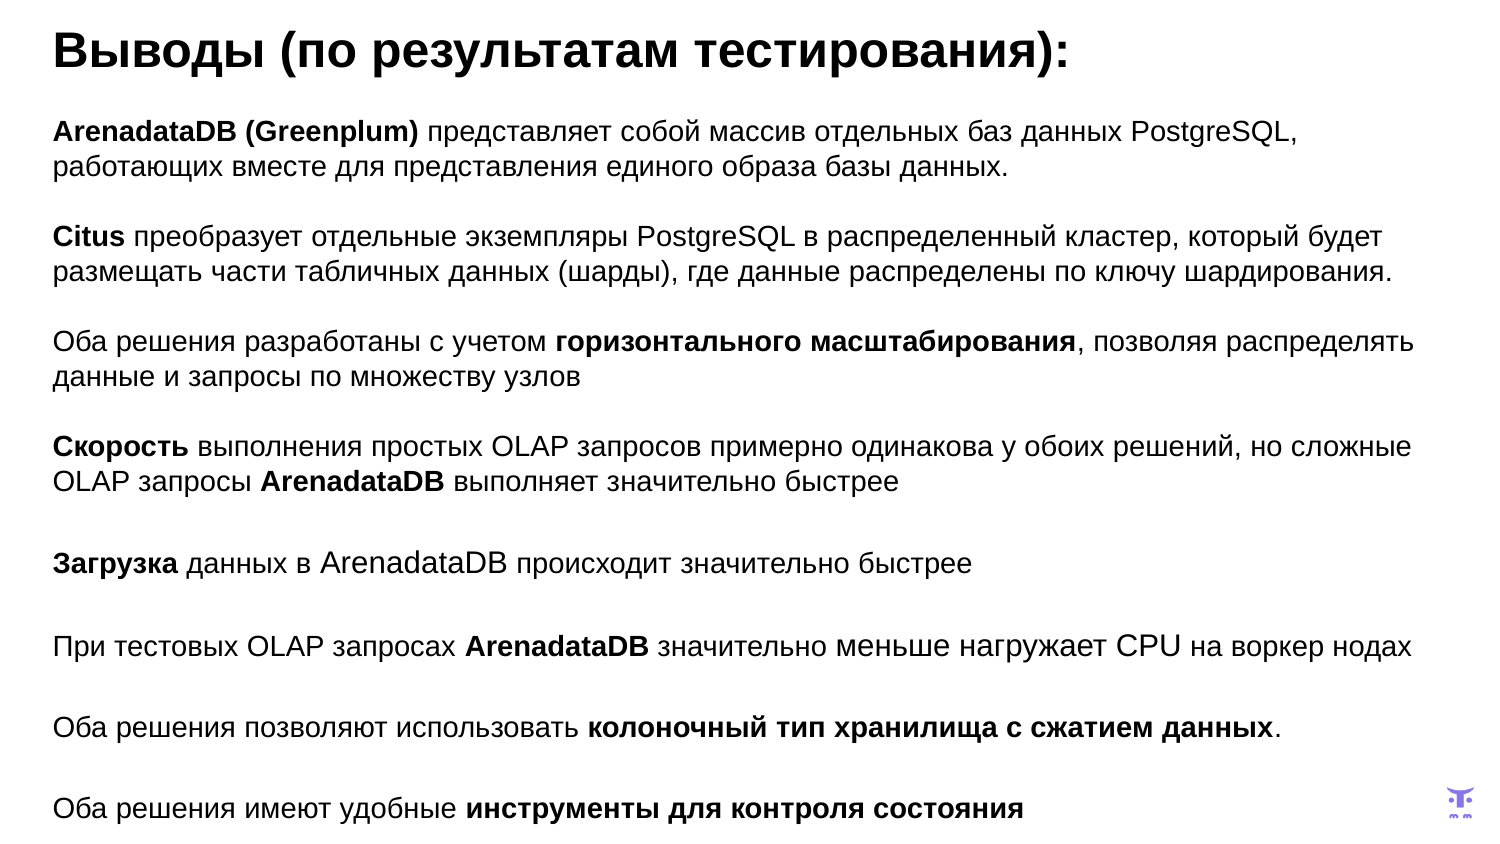

# Выводы (по результатам тестирования): ArenadataDB (Greenplum) представляет собой массив отдельных баз данных PostgreSQL, работающих вместе для представления единого образа базы данных. Citus преобразует отдельные экземпляры PostgreSQL в распределенный кластер, который будет размещать части табличных данных (шарды), где данные распределены по ключу шардирования. Оба решения разработаны с учетом горизонтального масштабирования, позволяя распределять данные и запросы по множеству узлов Скорость выполнения простых OLAP запросов примерно одинакова у обоих решений, но сложные OLAP запросы ArenadataDB выполняет значительно быстрее
Загрузка данных в ArenadataDB происходит значительно быстрее
При тестовых OLAP запросах ArenadataDB значительно меньше нагружает CPU на воркер нодах
Оба решения позволяют использовать колоночный тип хранилища с сжатием данных.
Оба решения имеют удобные инструменты для контроля состояния